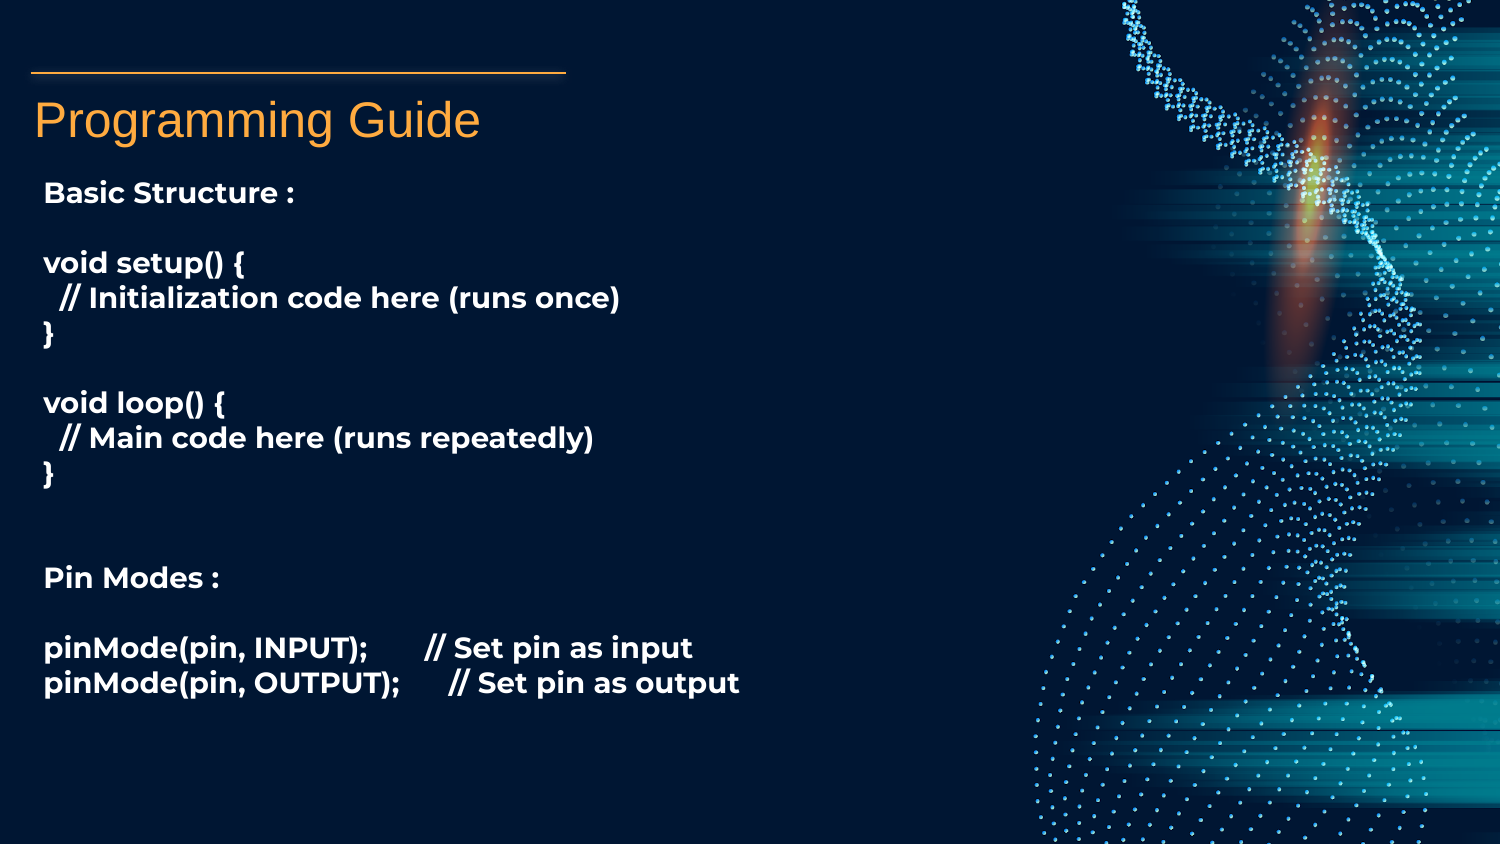

# Programming Guide
Basic Structure :

void setup() {
  // Initialization code here (runs once)
}

void loop() {
  // Main code here (runs repeatedly)
}

Pin Modes :

pinMode(pin, INPUT);       // Set pin as input
pinMode(pin, OUTPUT);      // Set pin as output